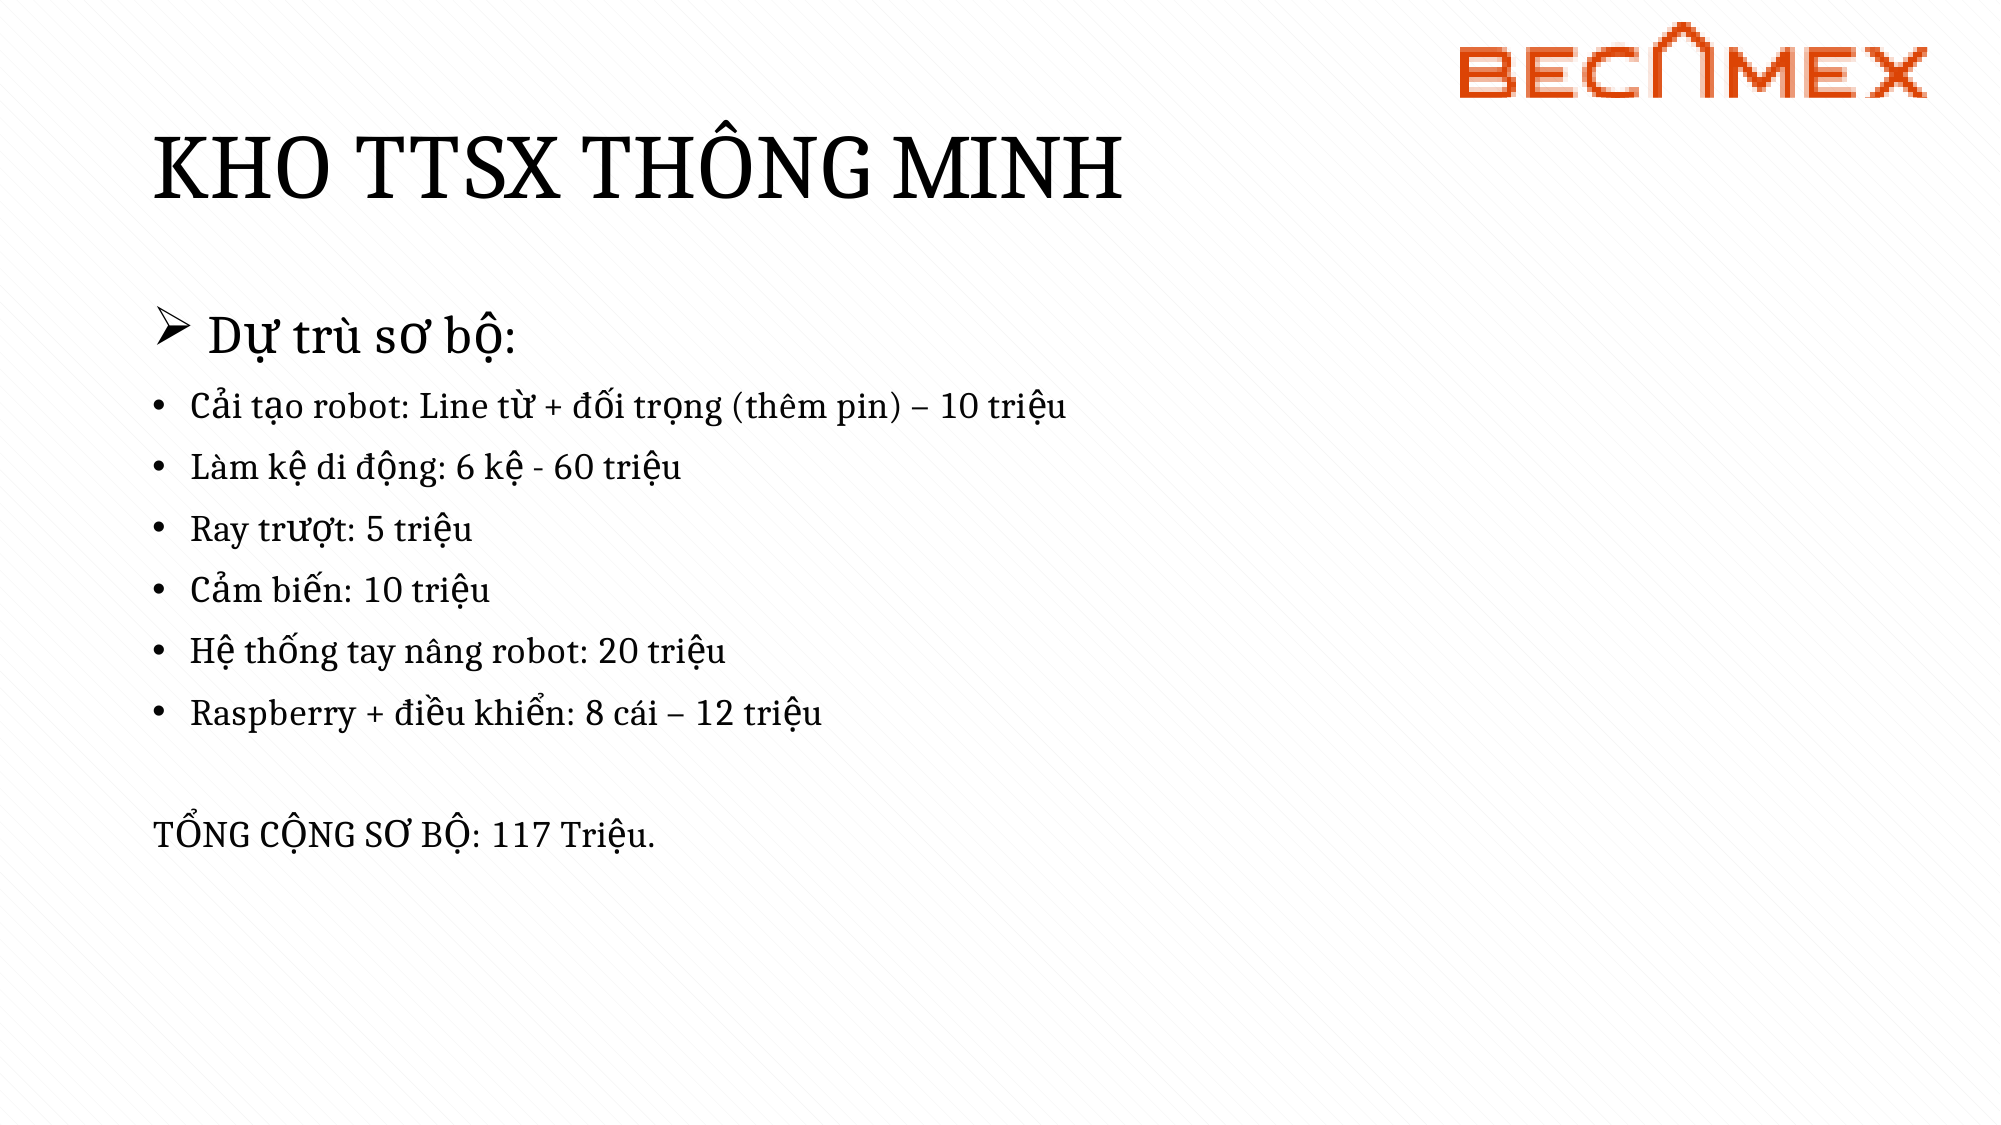

# KHO TTSX THÔNG MINH
 Dự trù sơ bộ:
Cải tạo robot: Line từ + đối trọng (thêm pin) – 10 triệu
Làm kệ di động: 6 kệ - 60 triệu
Ray trượt: 5 triệu
Cảm biến: 10 triệu
Hệ thống tay nâng robot: 20 triệu
Raspberry + điều khiển: 8 cái – 12 triệu

TỔNG CỘNG SƠ BỘ: 117 Triệu.